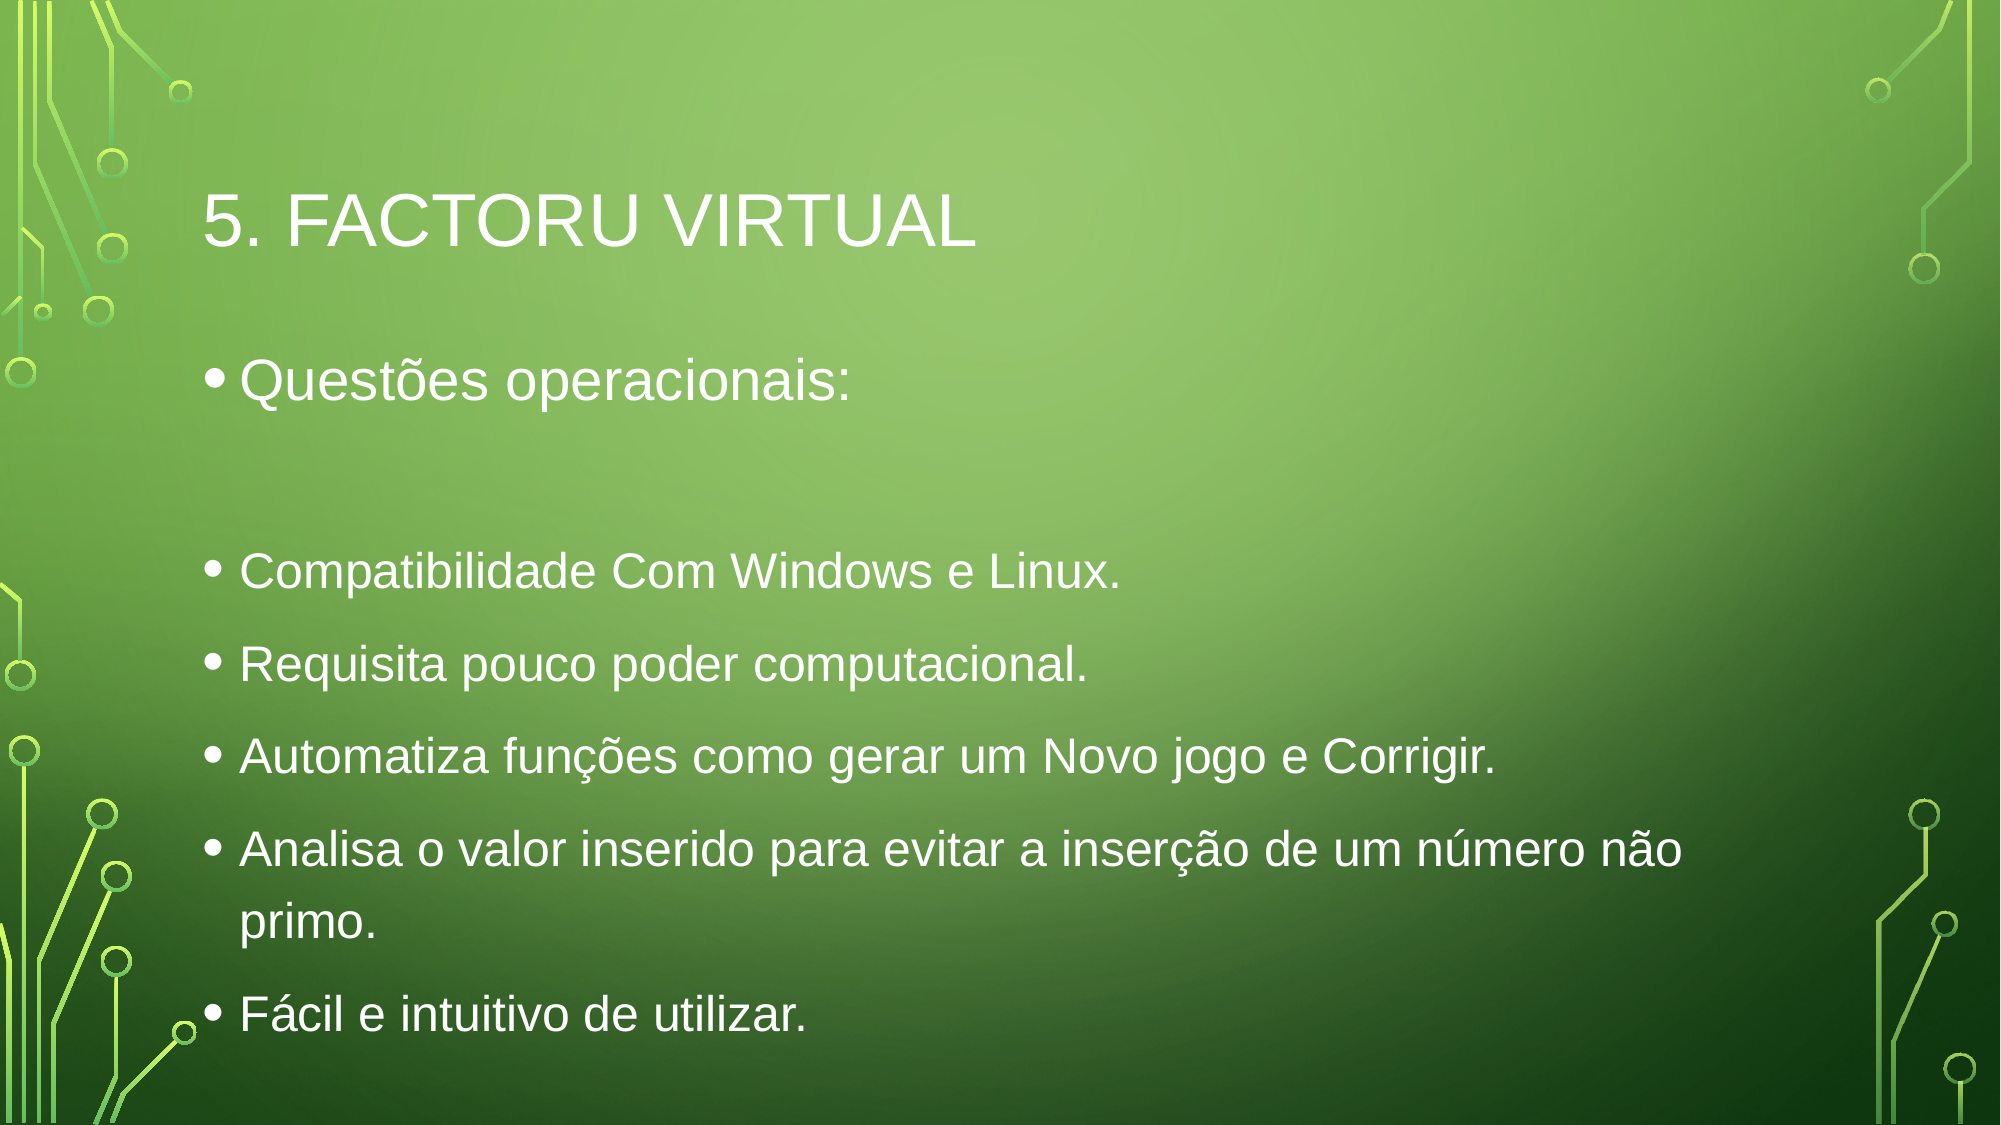

# 5. FACTORU VIRTUAL
Questões operacionais:

Compatibilidade Com Windows e Linux.
Requisita pouco poder computacional.
Automatiza funções como gerar um Novo jogo e Corrigir.
Analisa o valor inserido para evitar a inserção de um número não primo.
Fácil e intuitivo de utilizar.